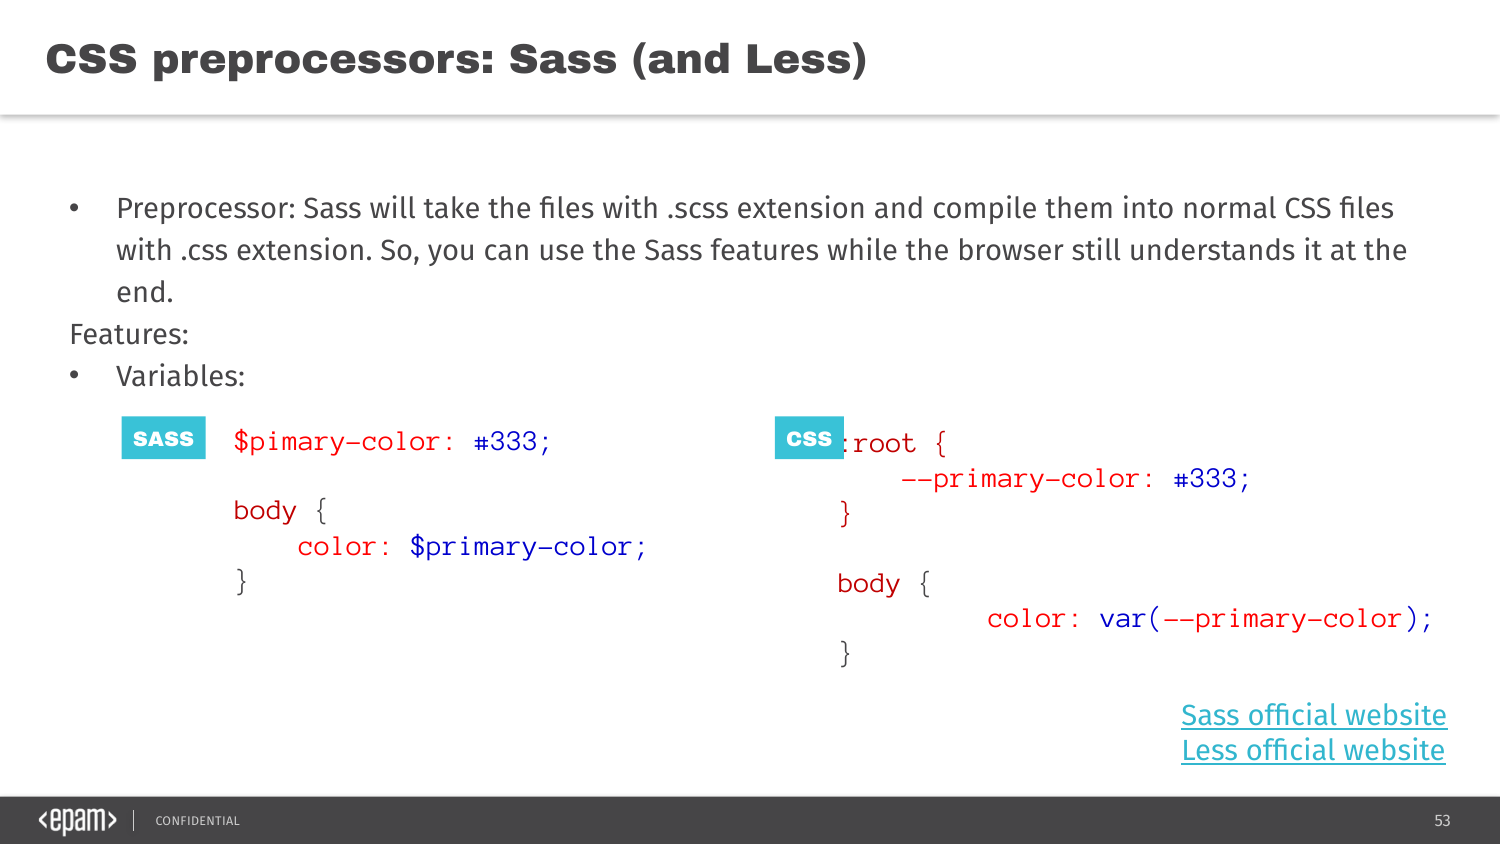

CSS preprocessors: Sass (and Less)
Preprocessor: Sass will take the files with .scss extension and compile them into normal CSS files with .css extension. So, you can use the Sass features while the browser still understands it at the end.
Features:
Variables:

$pimary-color: #333;

body {
    color: $primary-color;
}
SASS
CSS
:root {
    --primary-color: #333;
}
body {
	color: var(--primary-color);
}
Sass official website
Less official website